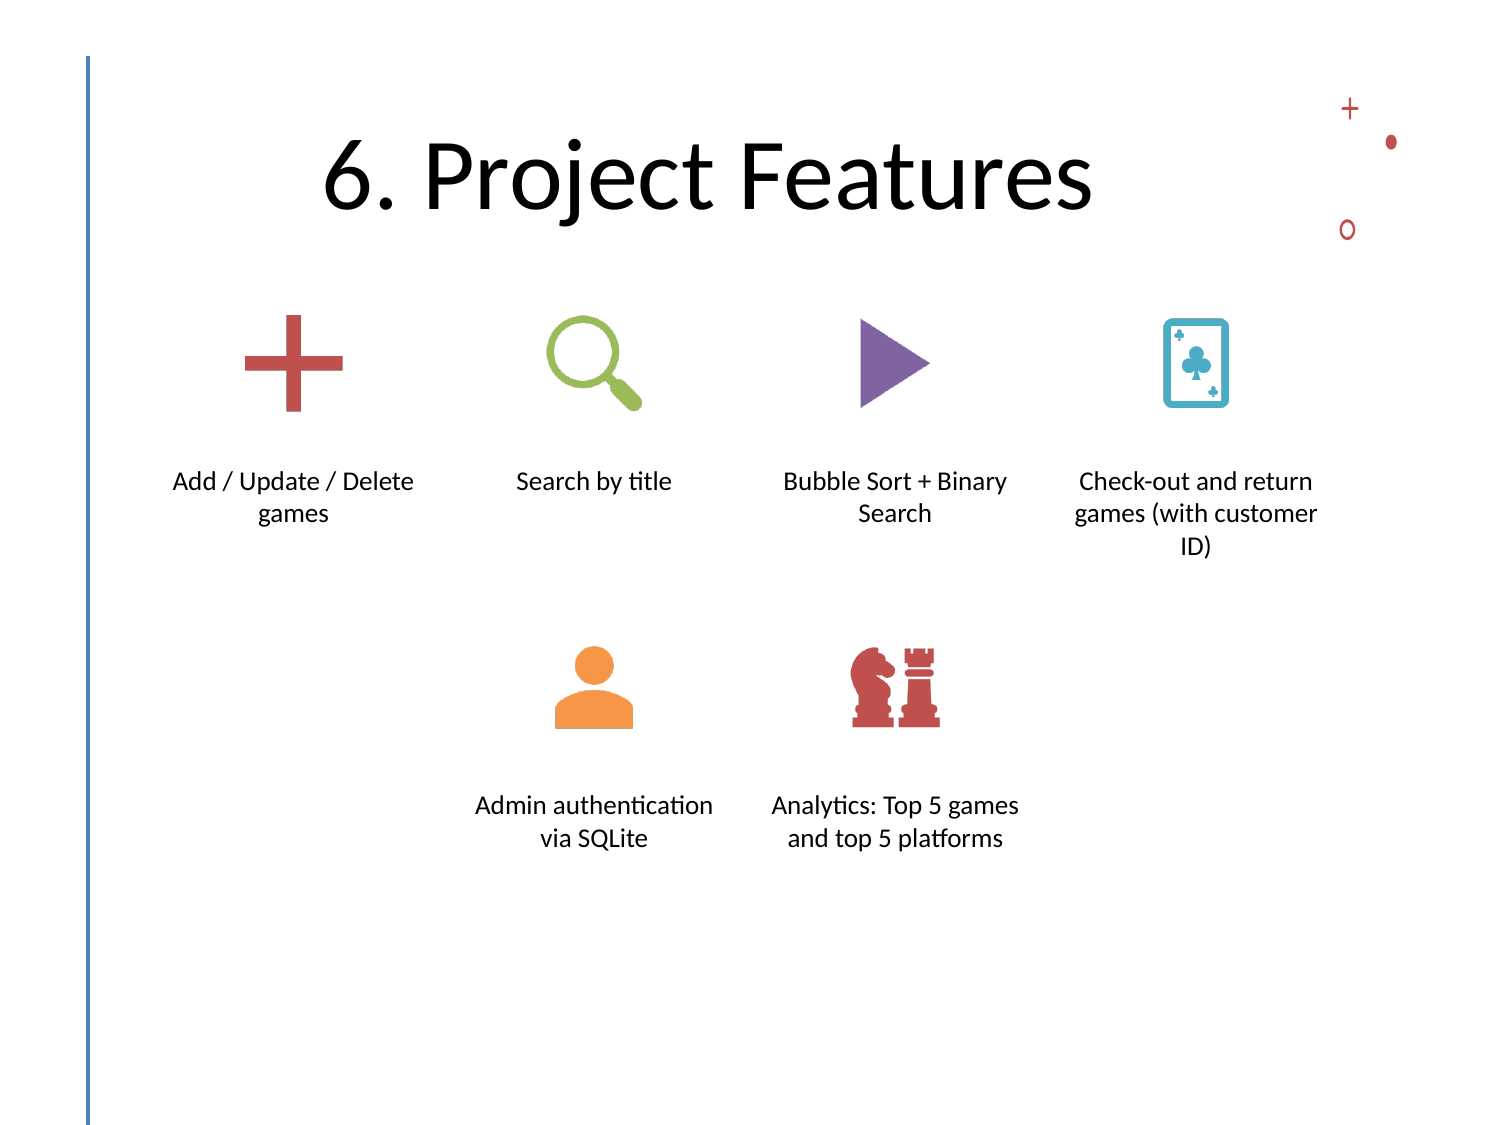

# 6. Project Features

Add / Update / Delete games
Search by title
Bubble Sort + Binary Search
Check-out and return games (with customer ID)
Admin authentication via SQLite
Analytics: Top 5 games and top 5 platforms